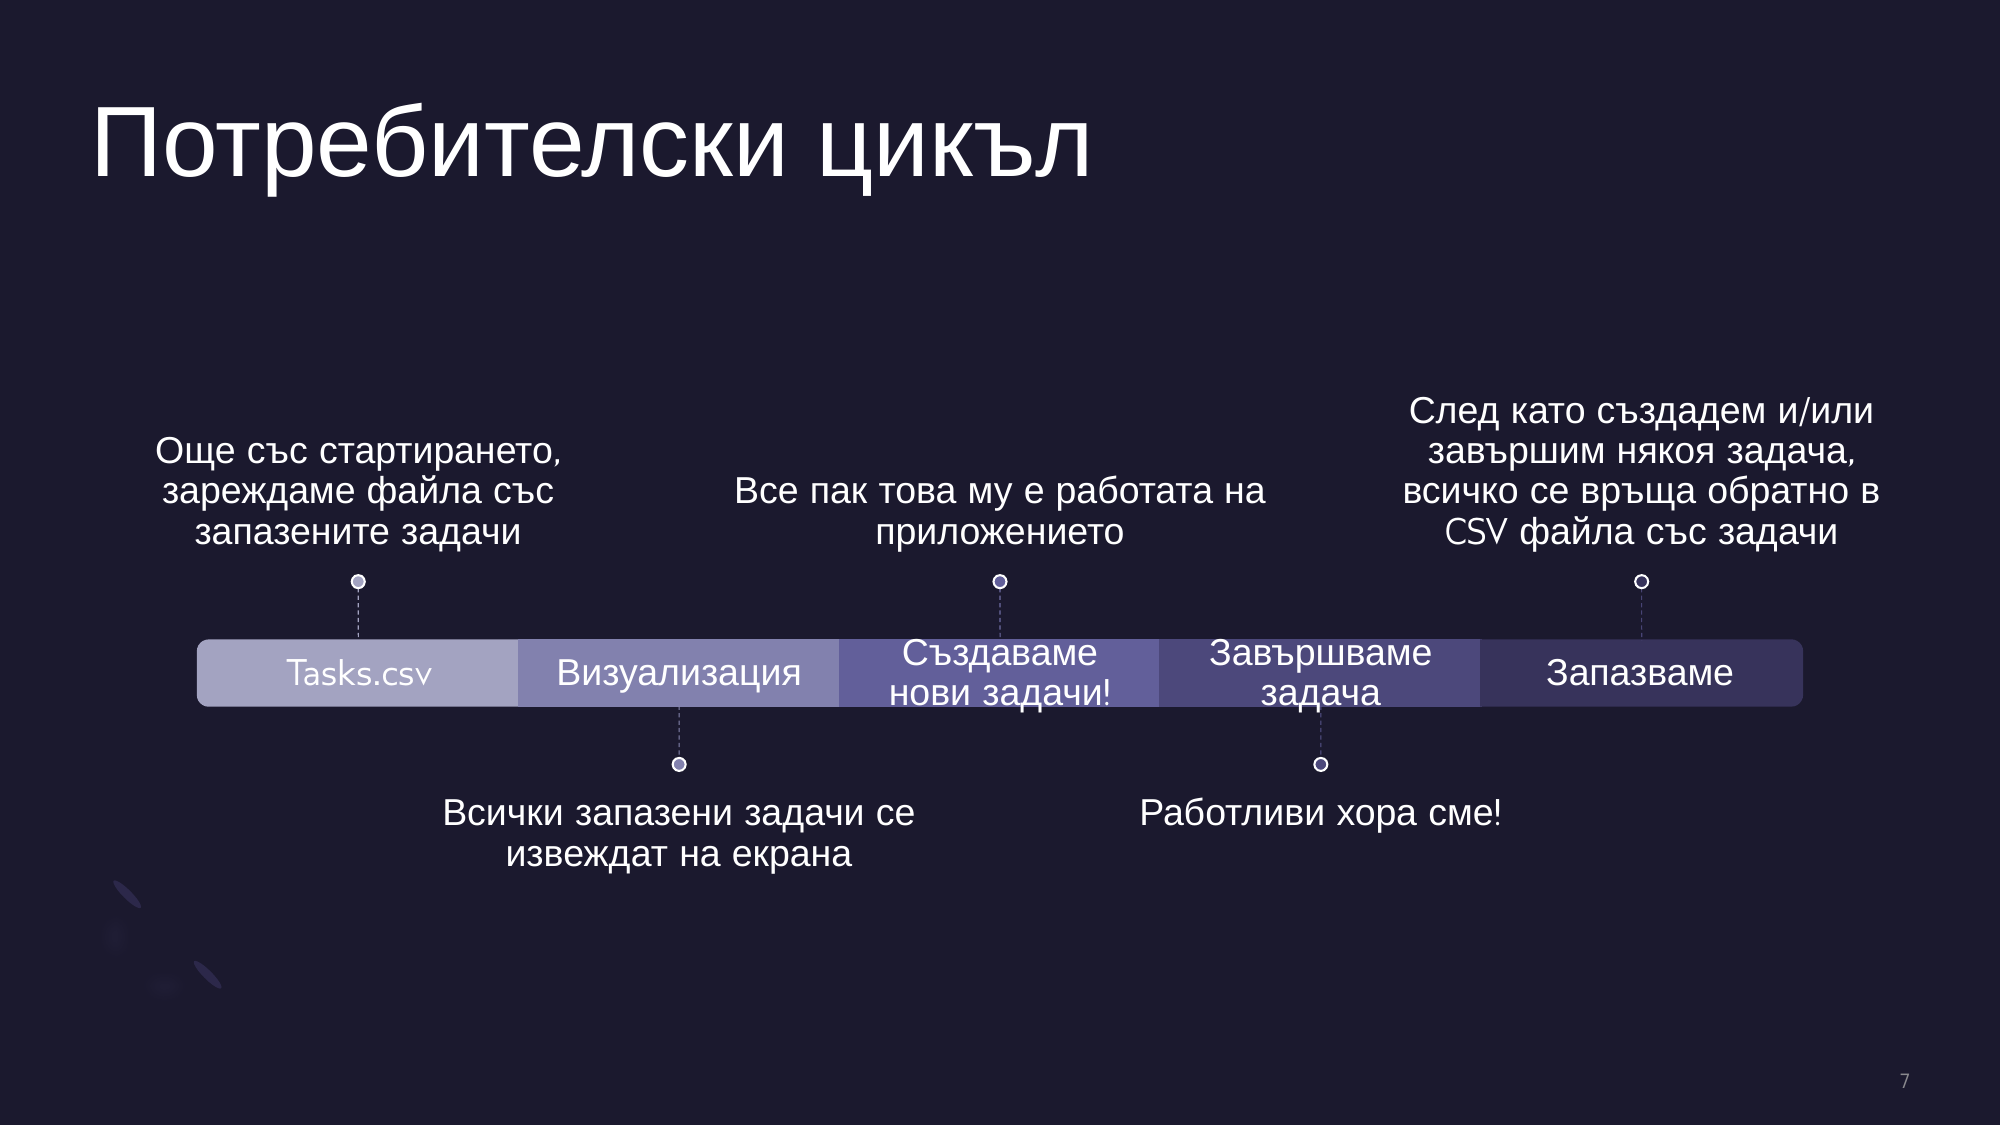

# Потребителски цикъл
Tasks.csv
Още със стартирането, зареждаме файла със запазените задачи
Визуализация
Всички запазени задачи се извеждат на екрана
Създаваме нови задачи!
Все пак това му е работата на приложението
Завършваме задача
Работливи хора сме!
Запазваме
След като създадем и/или завършим някоя задача, всичко се връща обратно в CSV файла със задачи
7